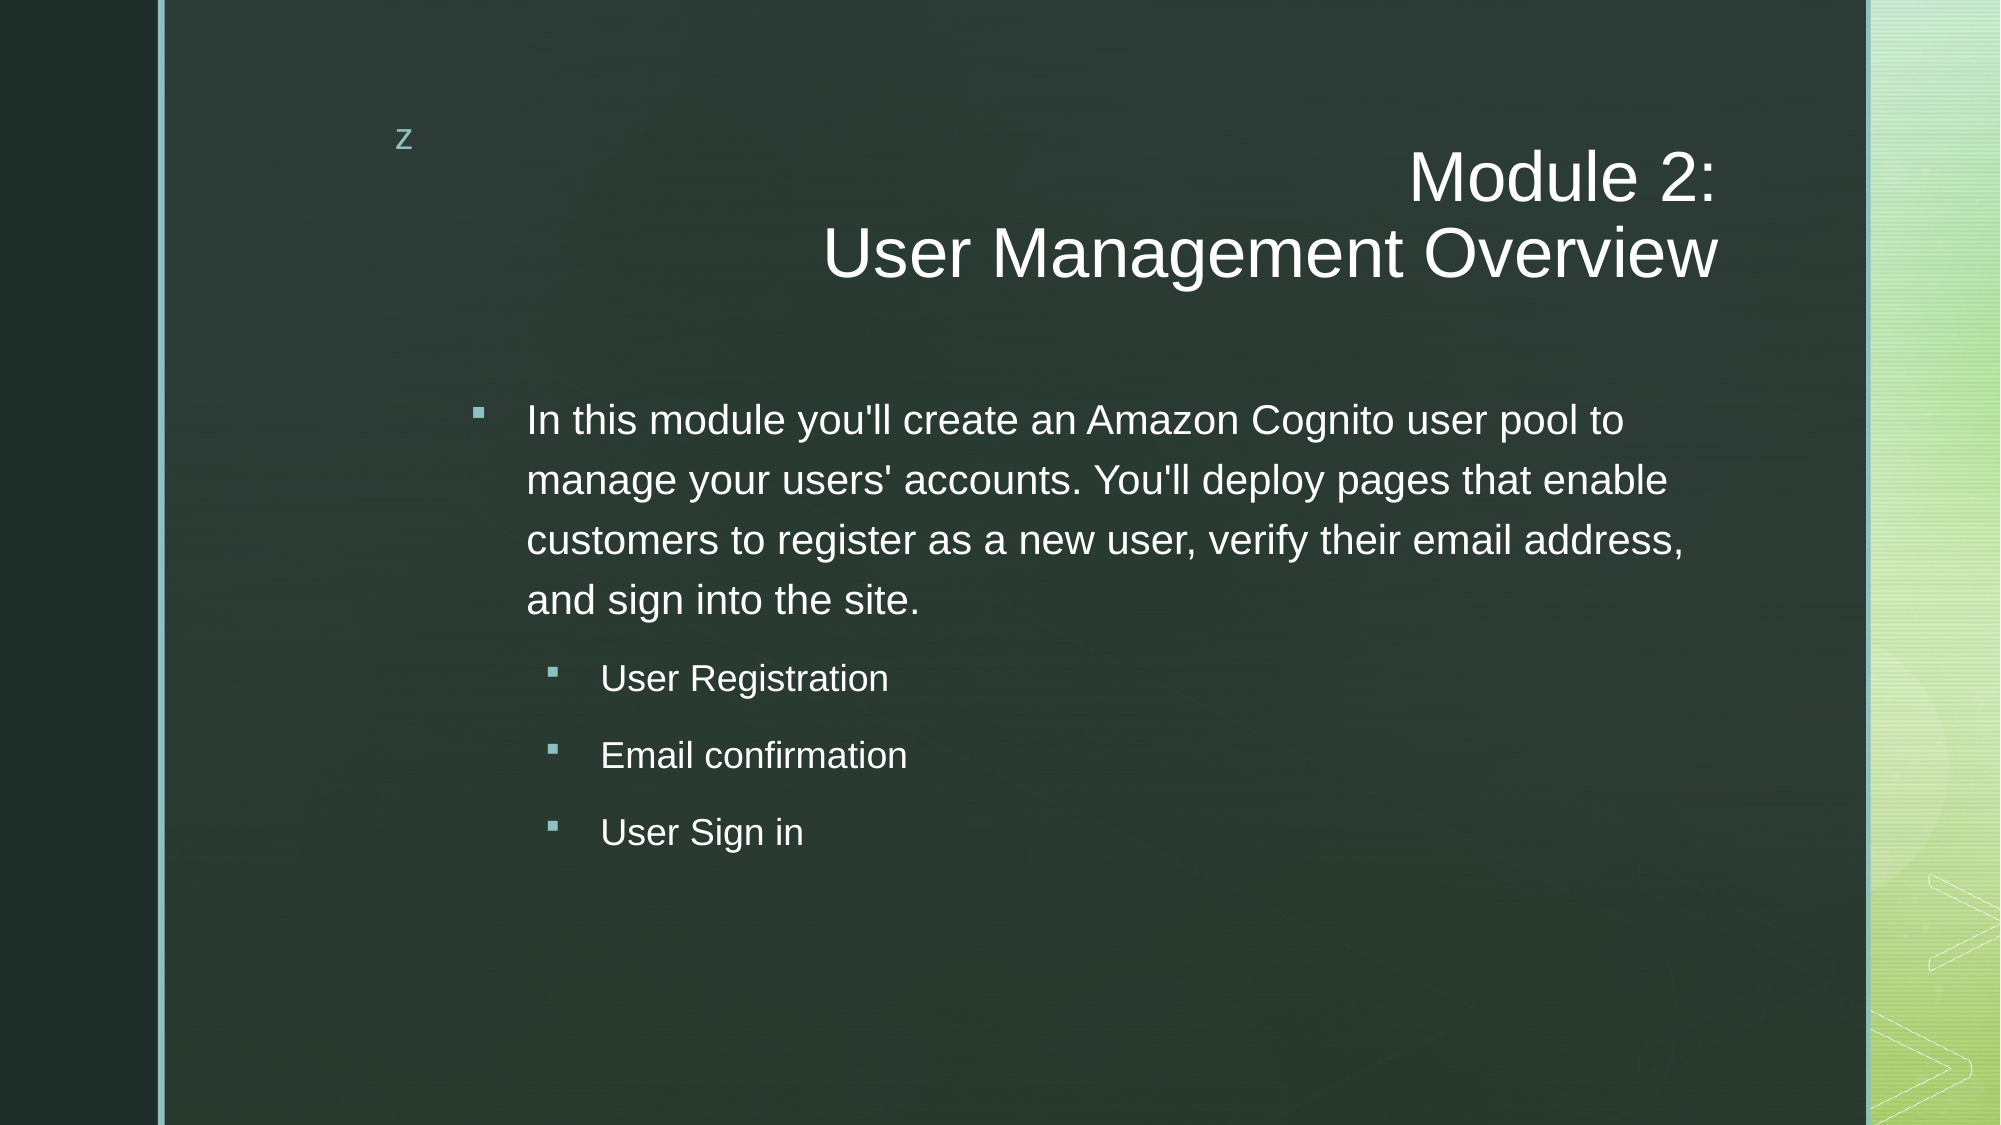

# Module 2: User Management Overview
In this module you'll create an Amazon Cognito user pool to manage your users' accounts. You'll deploy pages that enable customers to register as a new user, verify their email address, and sign into the site.
User Registration
Email confirmation
User Sign in